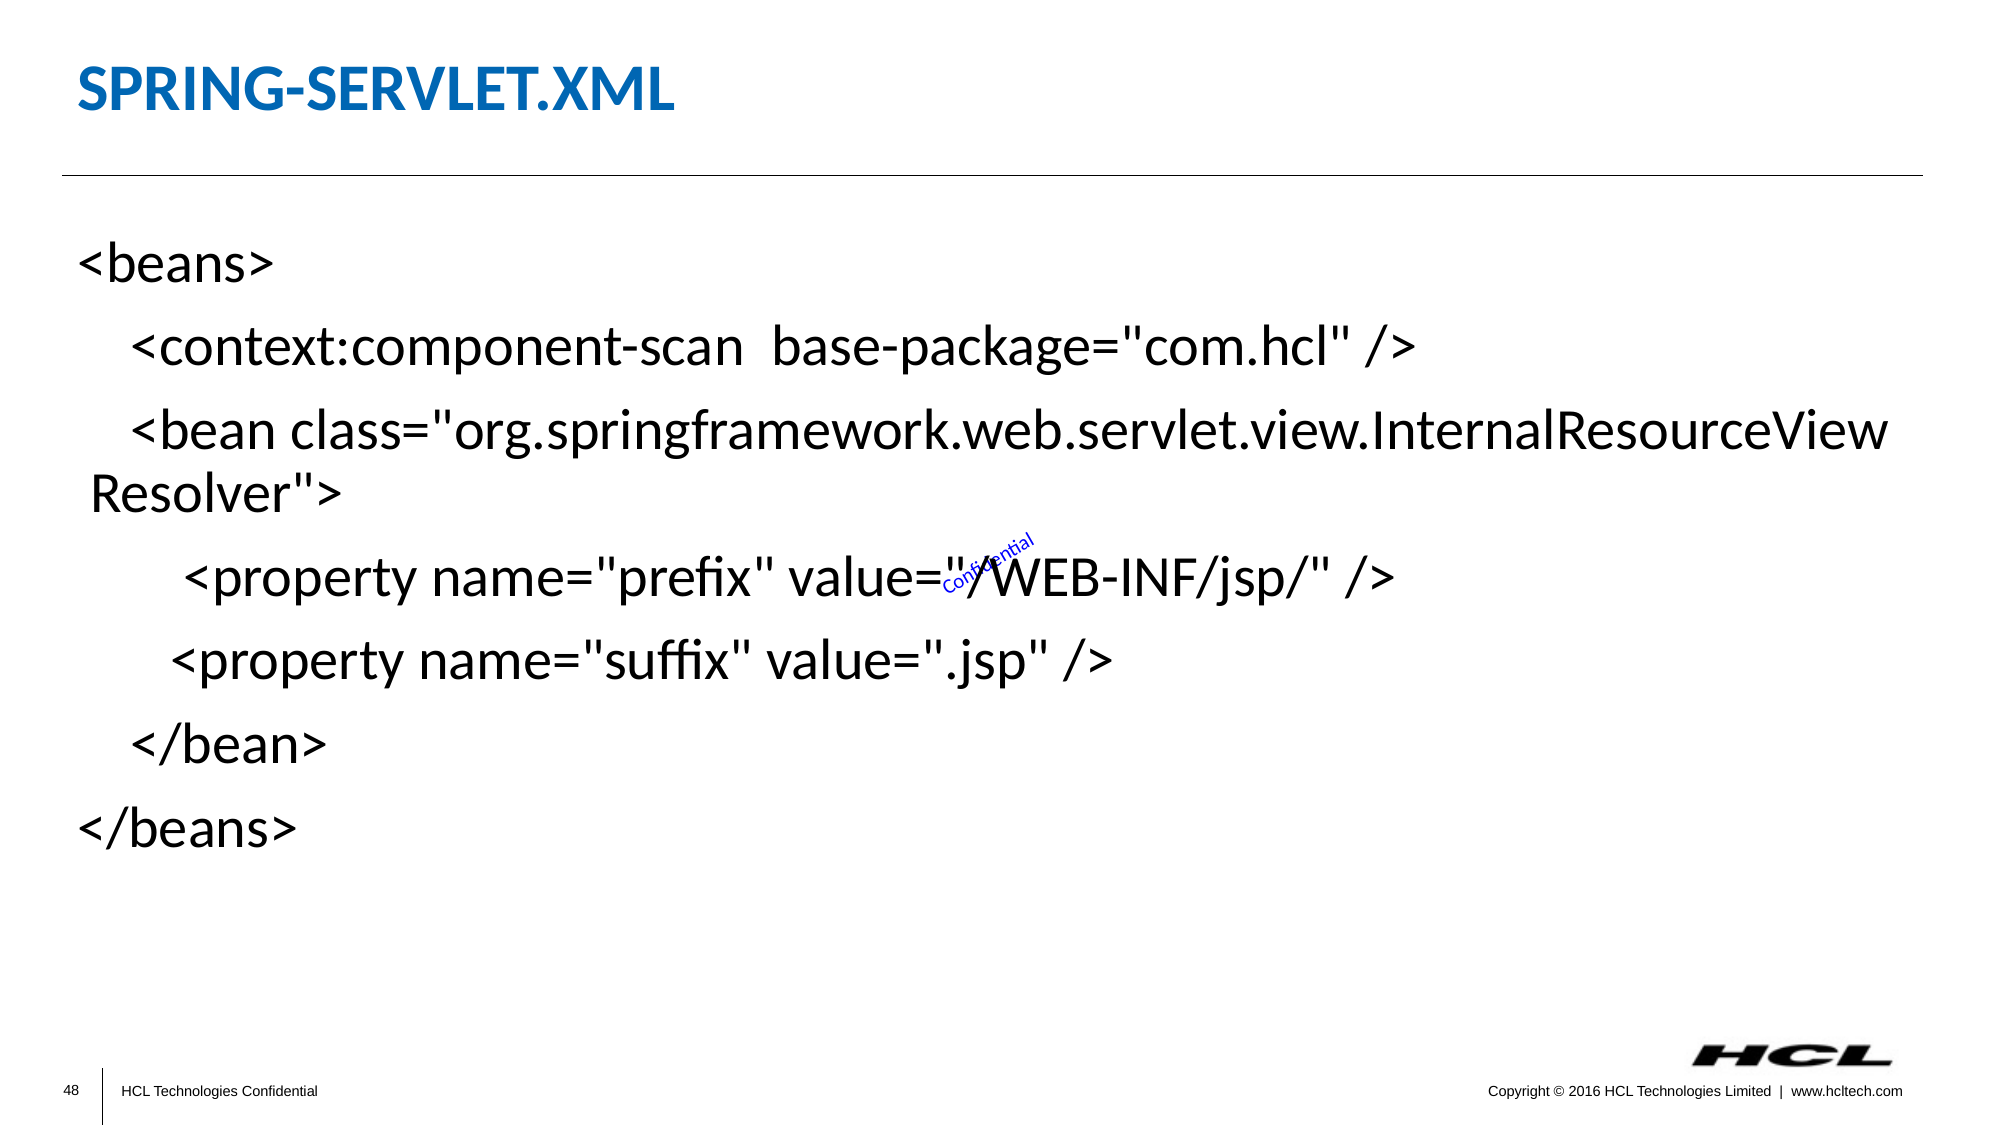

# spring-servlet.xml
<beans>
    <context:component-scan  base-package="com.hcl" />
    <bean class="org.springframework.web.servlet.view.InternalResourceView      Resolver">
        <property name="prefix" value="/WEB-INF/jsp/" />
       <property name="suffix" value=".jsp" />
    </bean>
</beans>